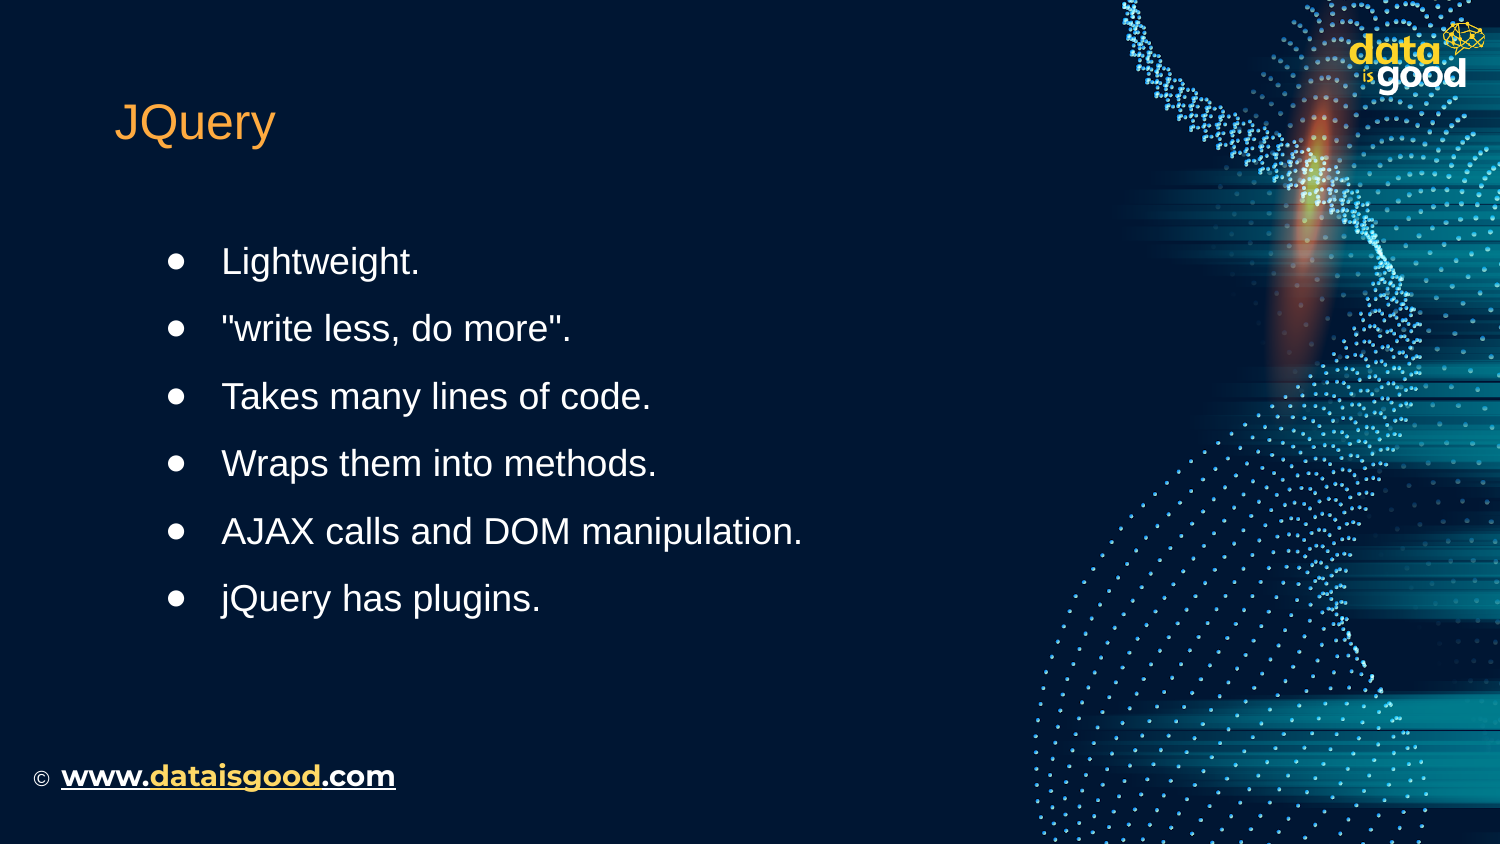

# JQuery
Lightweight.
"write less, do more".
Takes many lines of code.
Wraps them into methods.
AJAX calls and DOM manipulation.
jQuery has plugins.